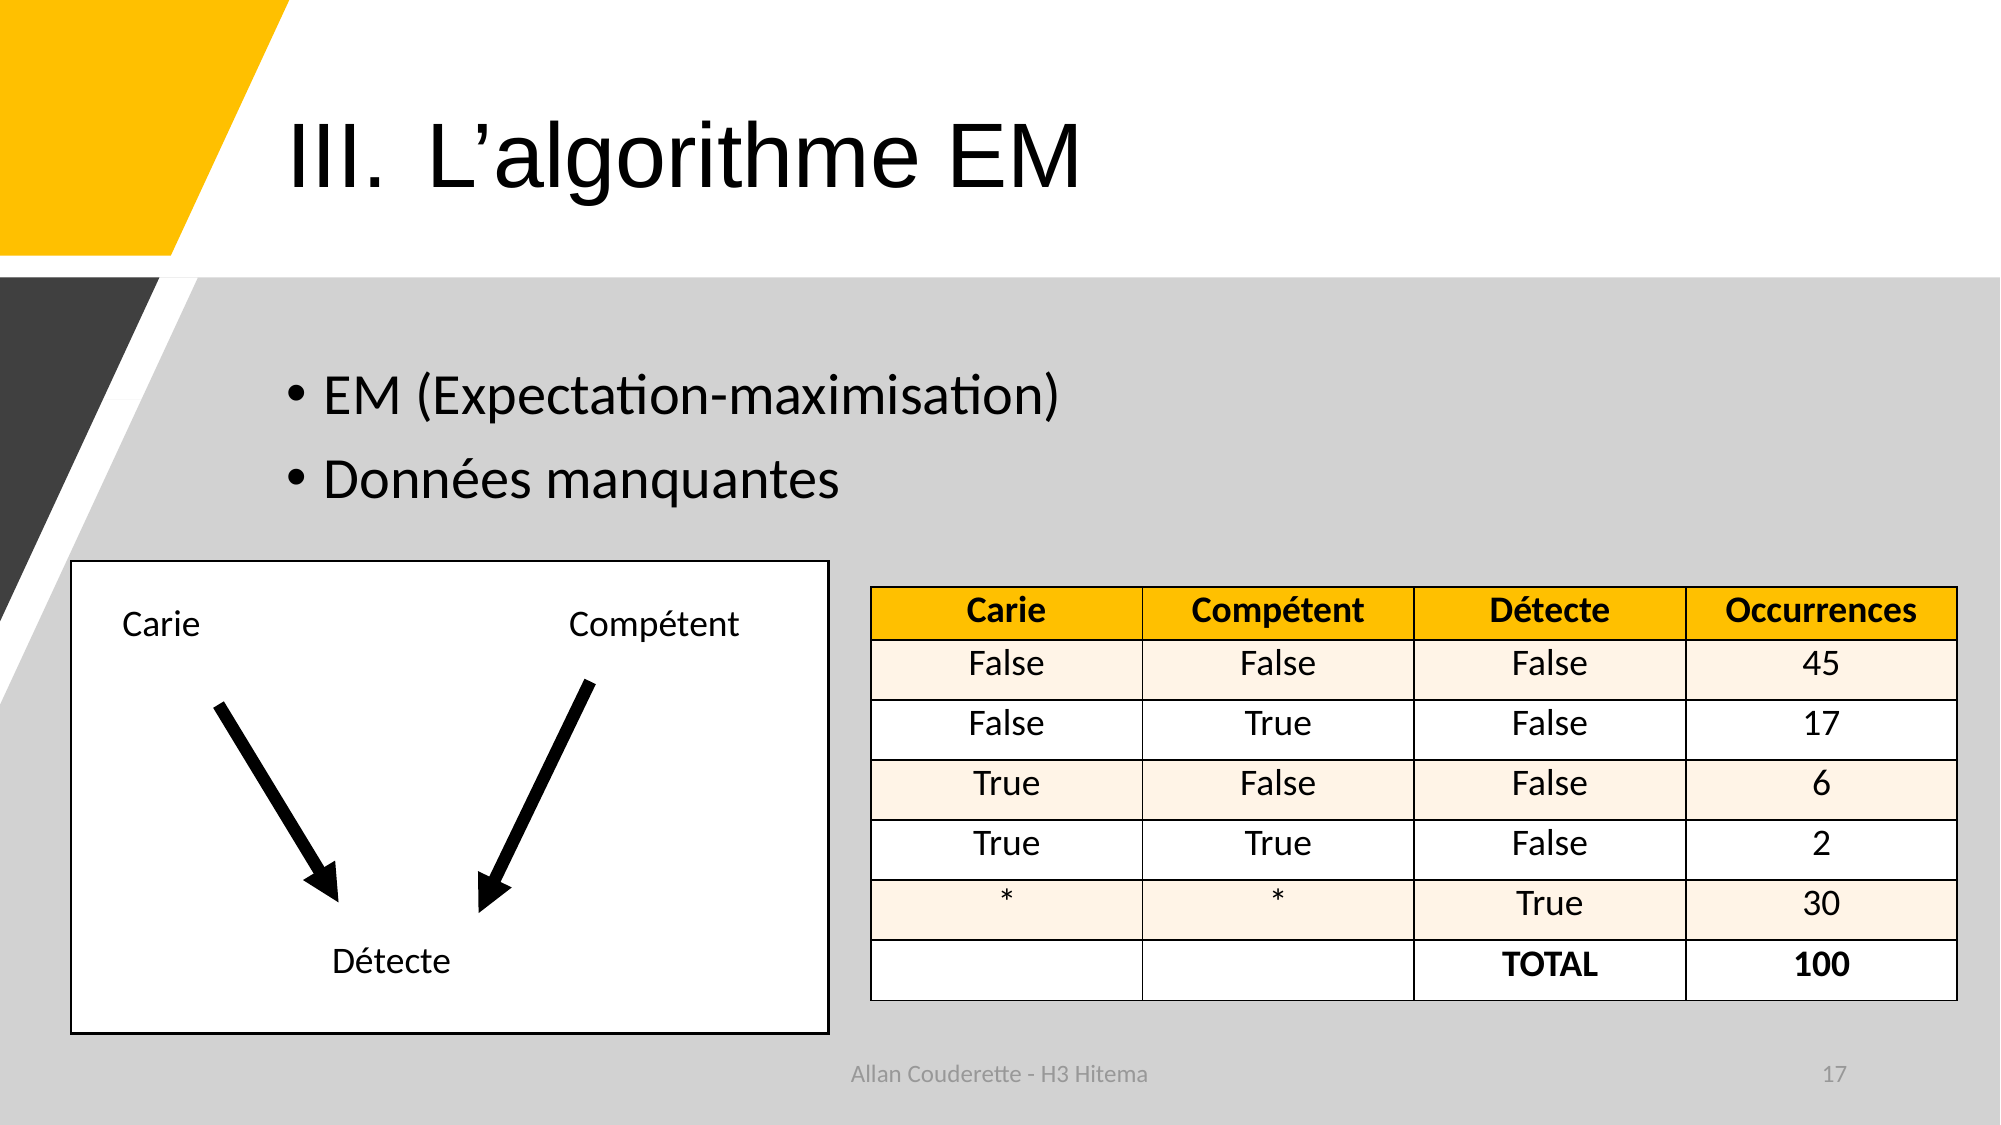

# L’algorithme EM

EM (Expectation-maximisation)
Données manquantes

Carie
Compétent
Détecte
| Carie | Compétent | Détecte | Occurrences |
| --- | --- | --- | --- |
| False | False | False | 45 |
| False | True | False | 17 |
| True | False | False | 6 |
| True | True | False | 2 |
| \* | \* | True | 30 |
|  |  | TOTAL | 100 |
Allan Couderette - H3 Hitema
17